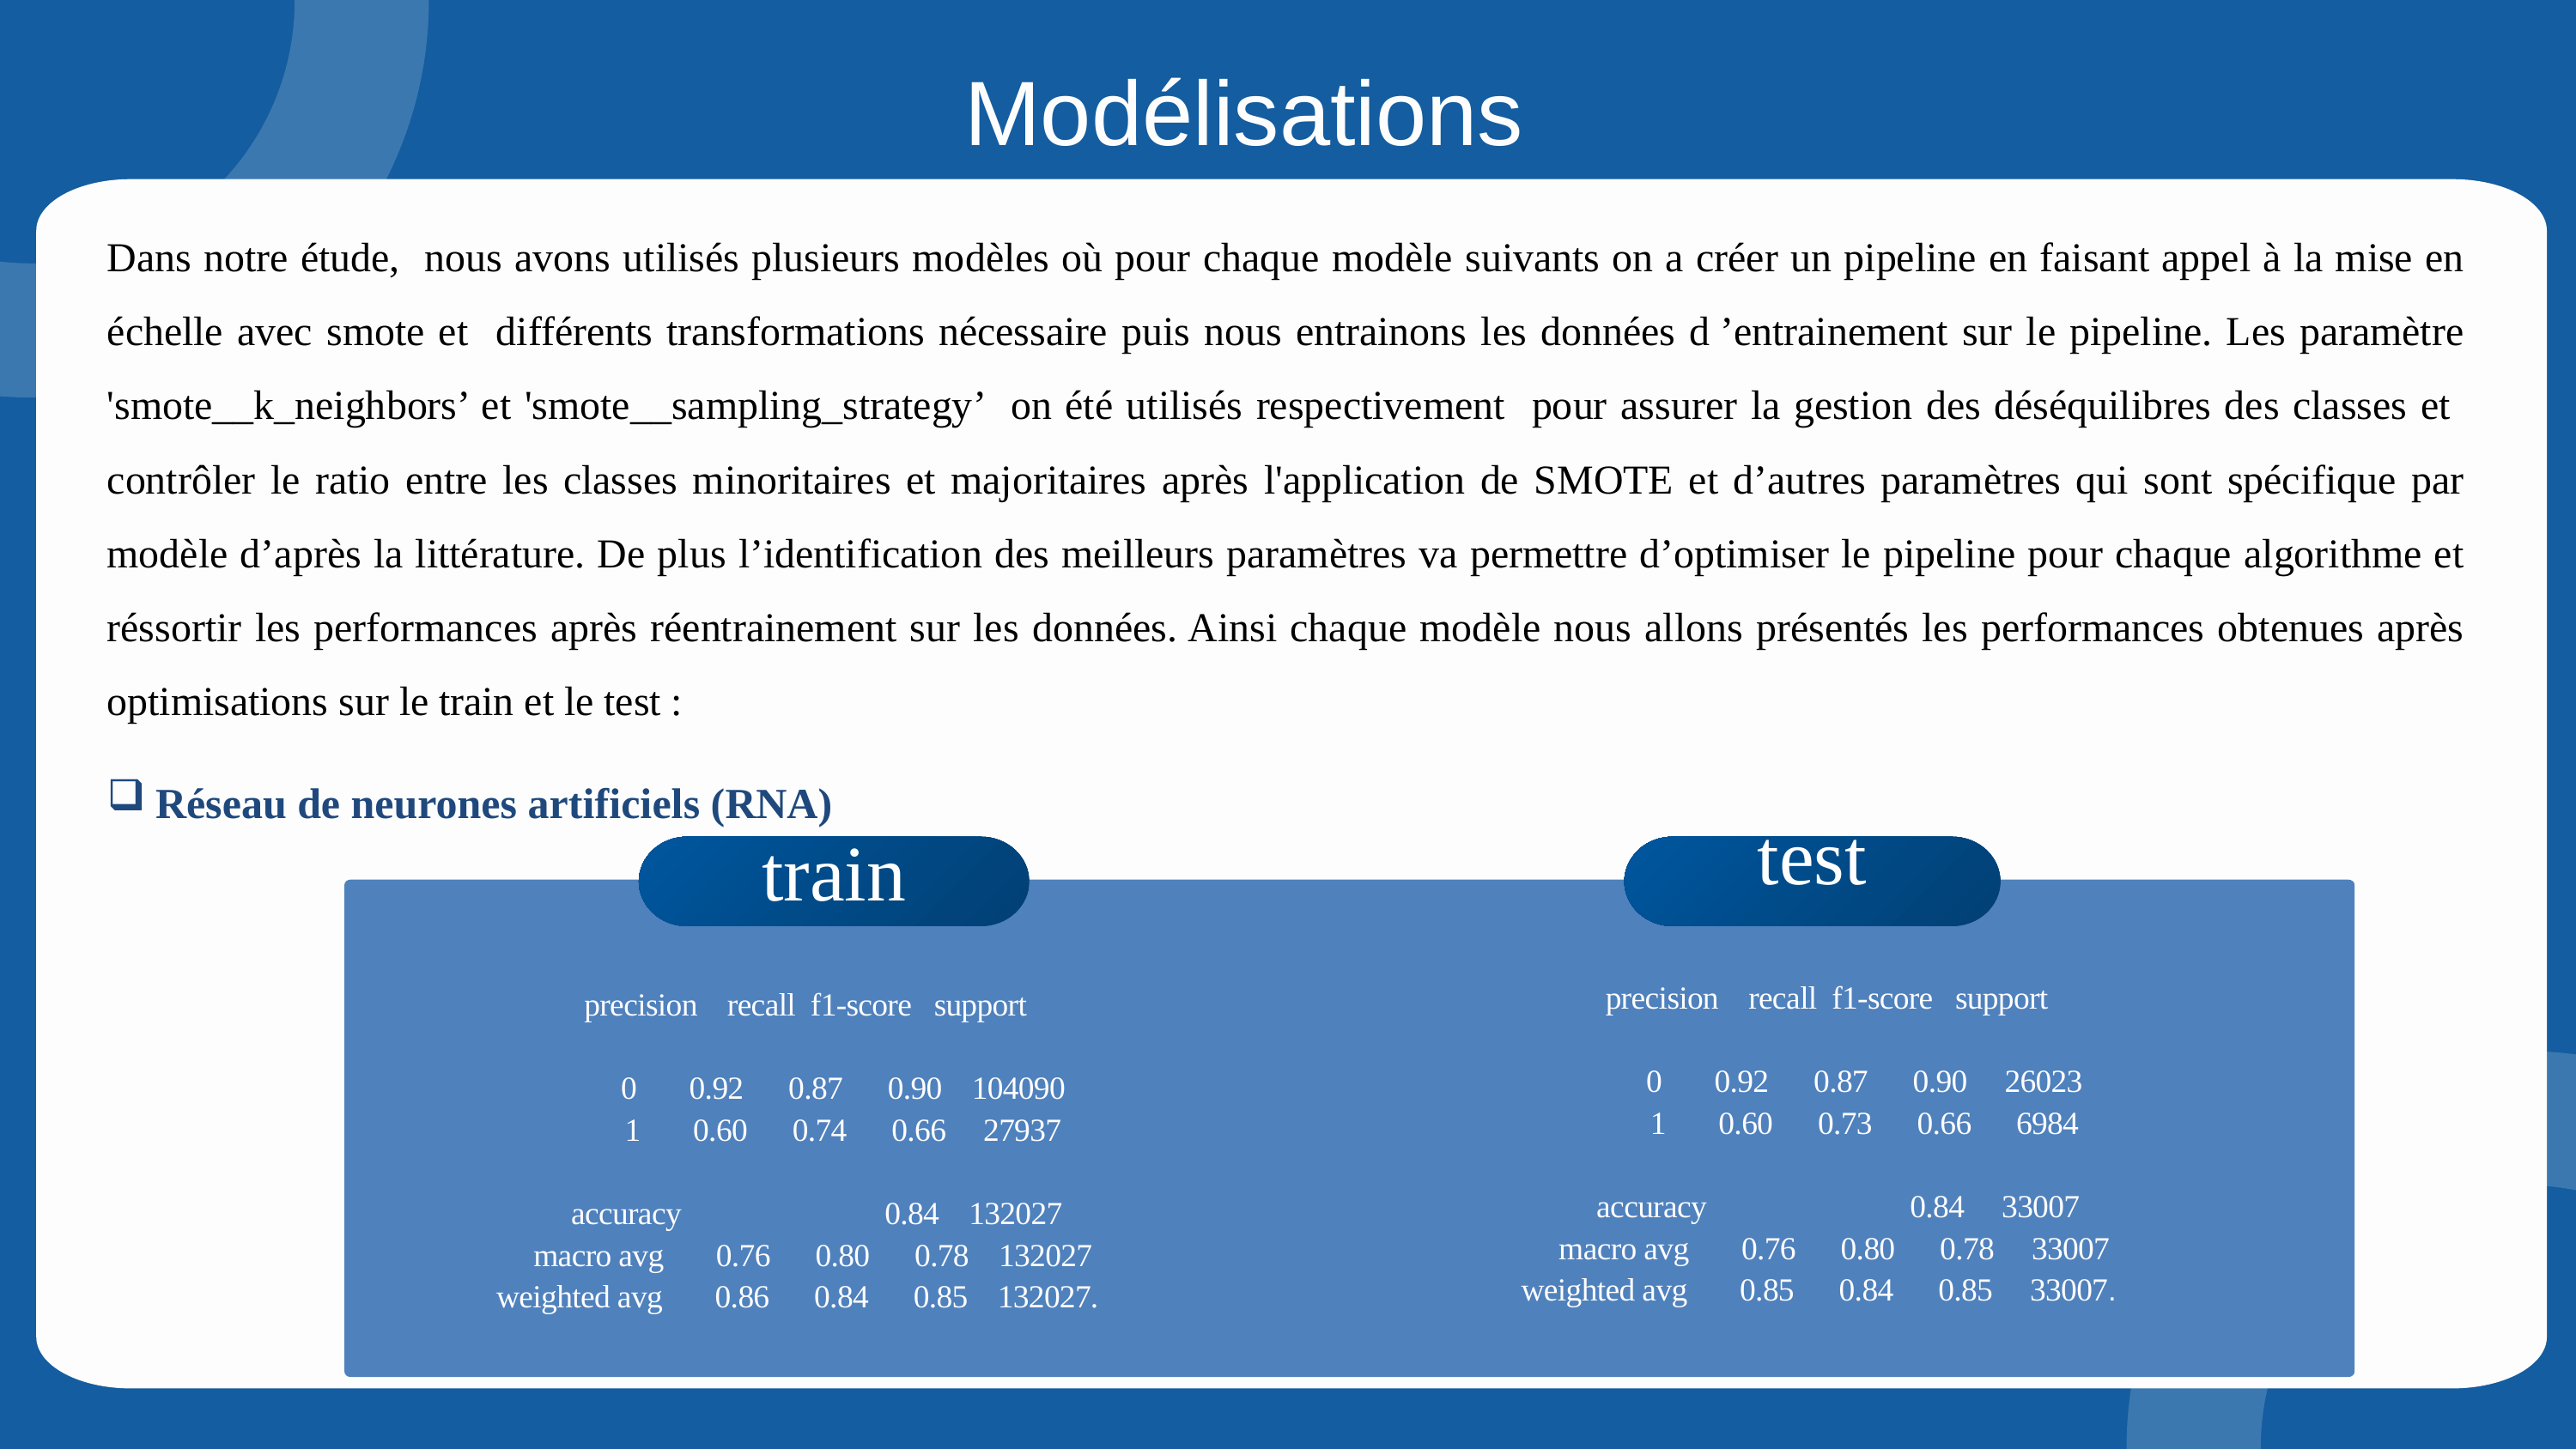

Modélisations

Dans notre étude,  nous avons utilisés plusieurs modèles où pour chaque modèle suivants on a créer un pipeline en faisant appel à la mise en échelle avec smote et  différents transformations nécessaire puis nous entrainons les données d ’entrainement sur le pipeline. Les paramètre 'smote__k_neighbors’ et 'smote__sampling_strategy’  on été utilisés respectivement  pour assurer la gestion des déséquilibres des classes et  contrôler le ratio entre les classes minoritaires et majoritaires après l'application de SMOTE et d’autres paramètres qui sont spécifique par modèle d’après la littérature. De plus l’identification des meilleurs paramètres va permettre d’optimiser le pipeline pour chaque algorithme et réssortir les performances après réentrainement sur les données. Ainsi chaque modèle nous allons présentés les performances obtenues après optimisations sur le train et le test :

Réseau de neurones artificiels (RNA)

train
test

 precision    recall  f1-score   support

           0       0.92      0.87      0.90     26023
           1       0.60      0.73      0.66      6984

    accuracy                           0.84     33007
   macro avg       0.76      0.80      0.78     33007
weighted avg       0.85      0.84      0.85     33007.
 precision    recall  f1-score   support

           0       0.92      0.87      0.90    104090
           1       0.60      0.74      0.66     27937

    accuracy                           0.84    132027
   macro avg       0.76      0.80      0.78    132027
weighted avg       0.86      0.84      0.85    132027.